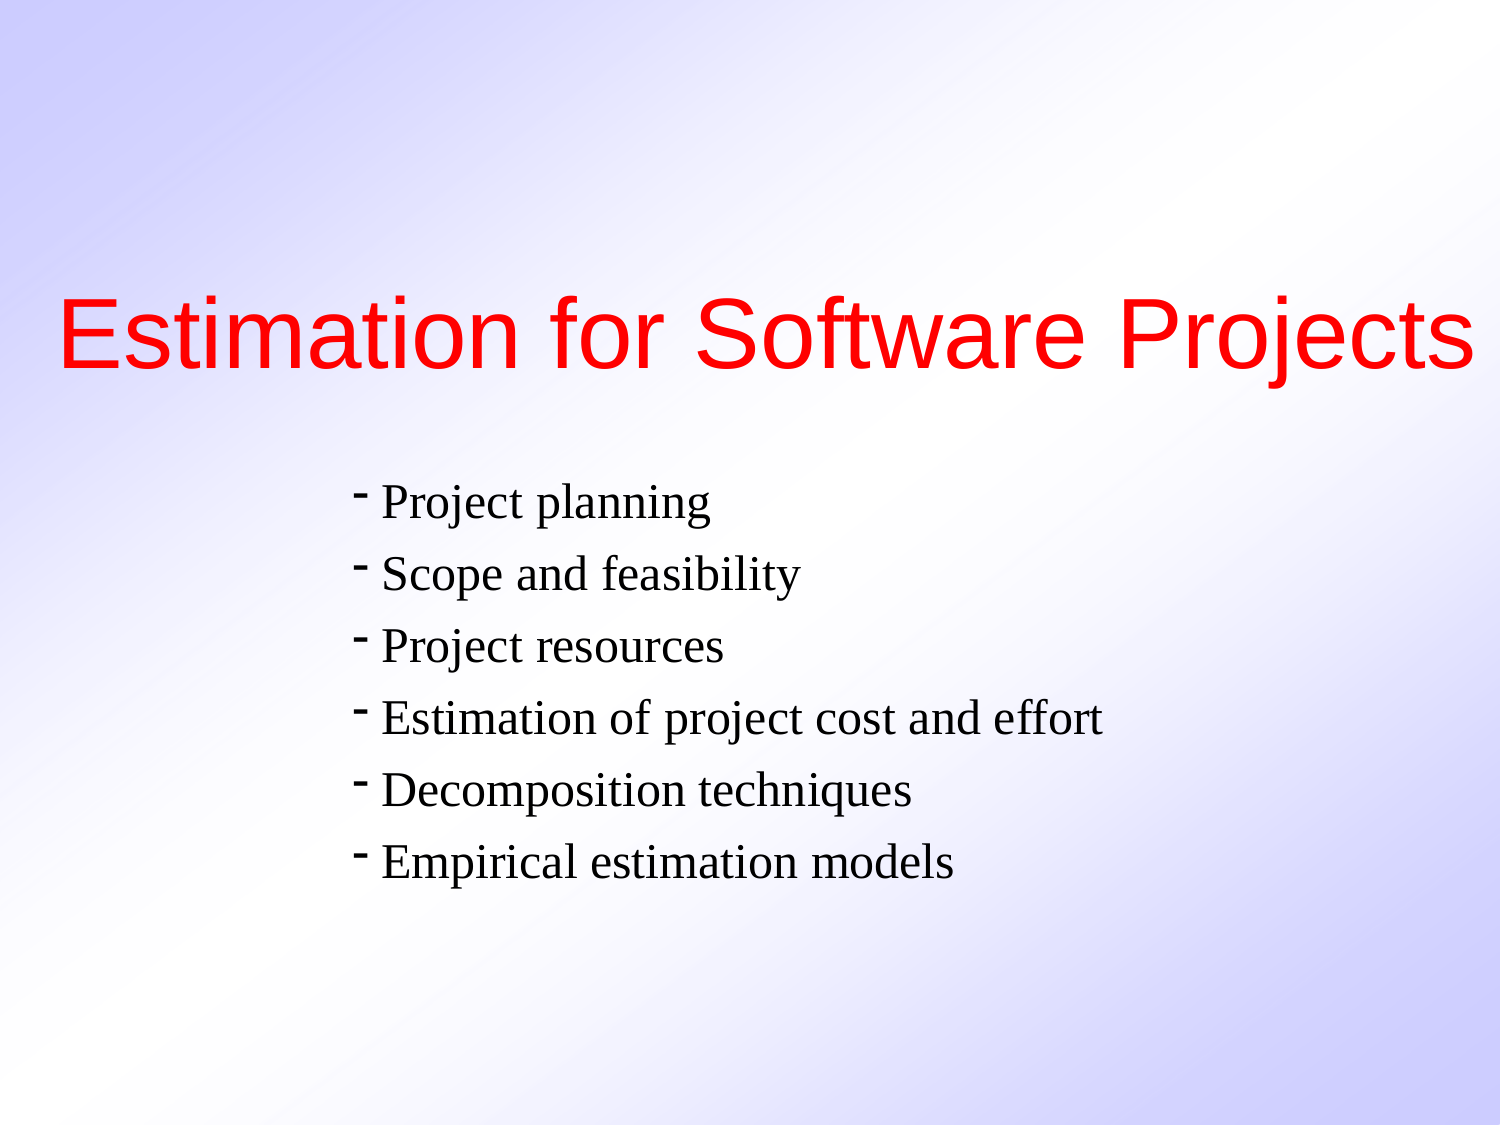

# Estimation for Software Projects
Project planning
Scope and feasibility
Project resources
Estimation of project cost and effort
Decomposition techniques
Empirical estimation models